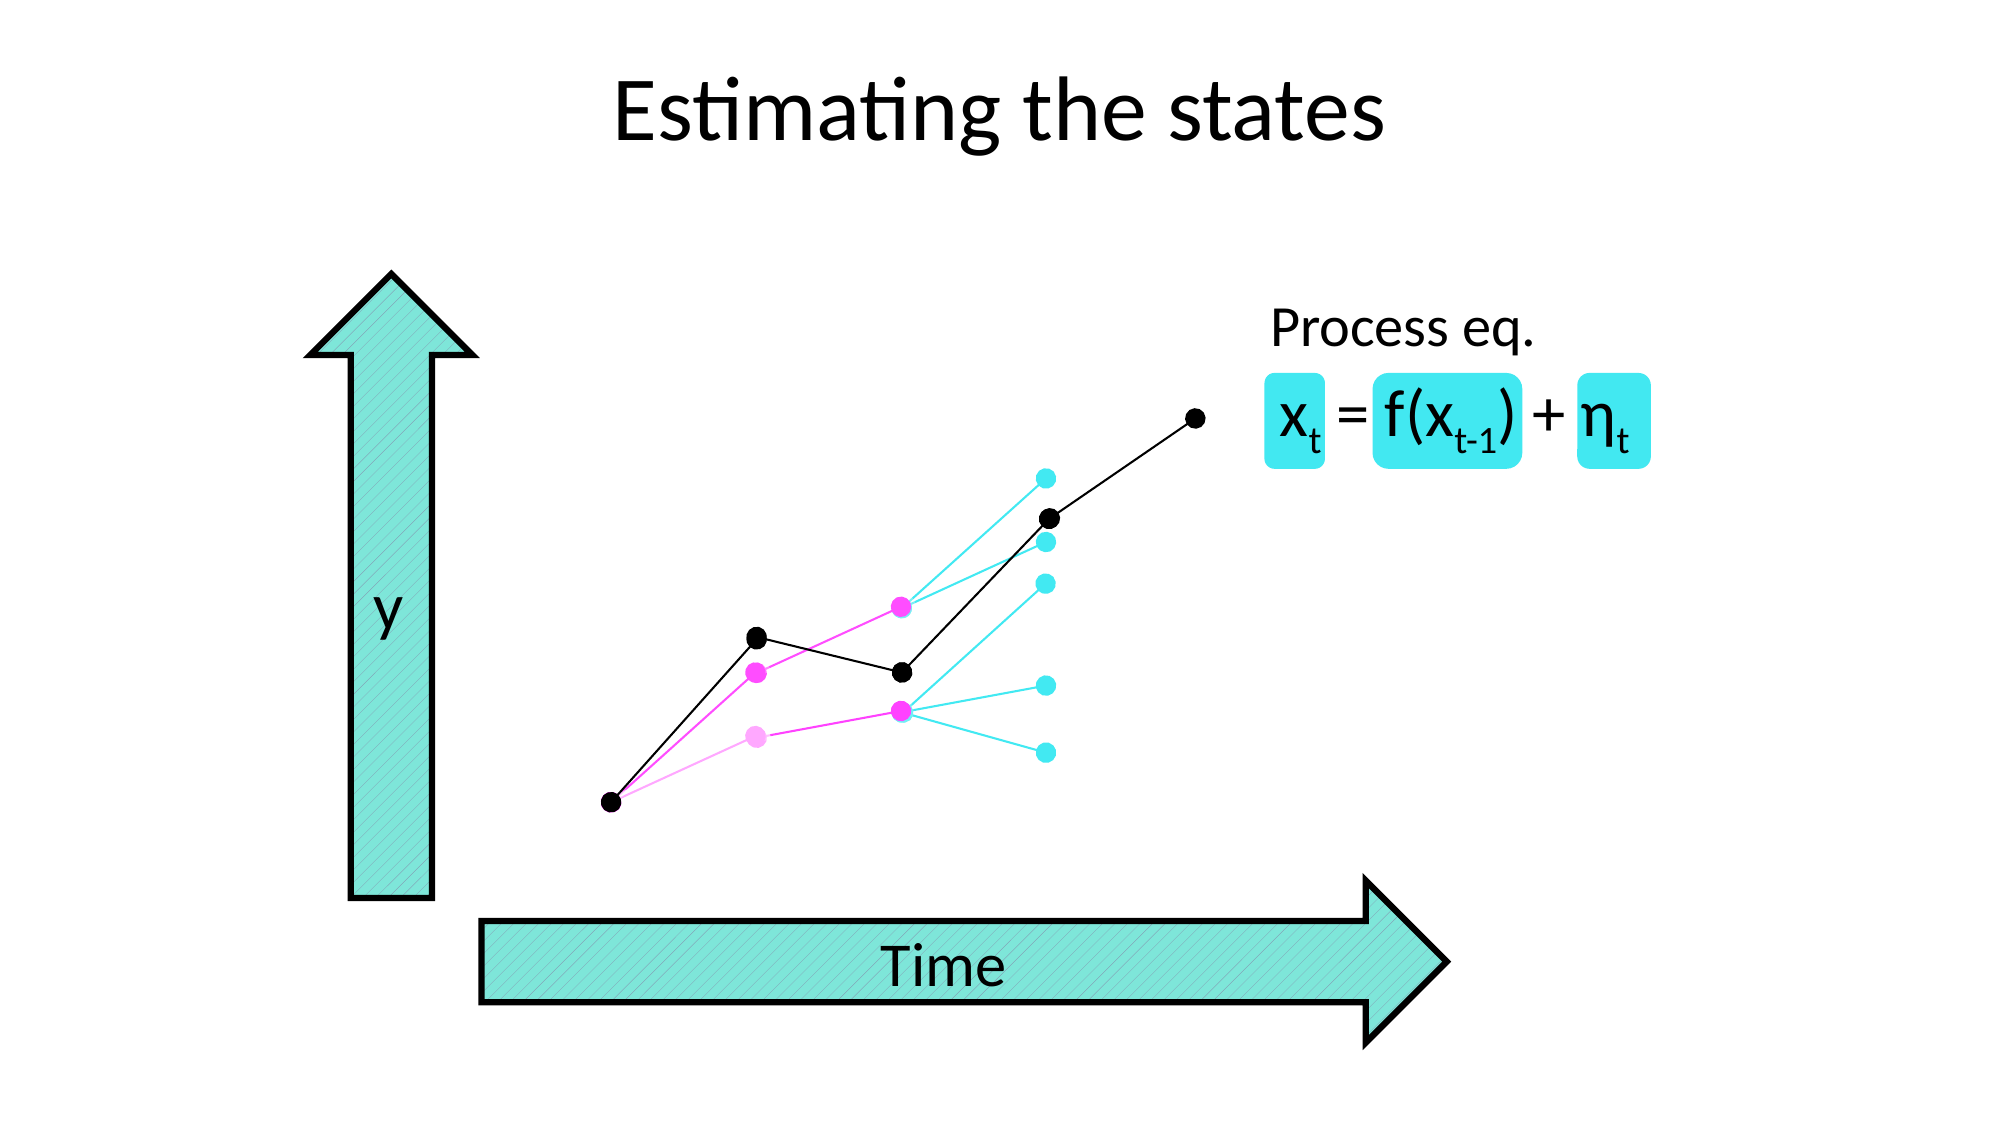

# Estimating the states

Process eq.
xt = f(xt-1) + ηt

Time
y